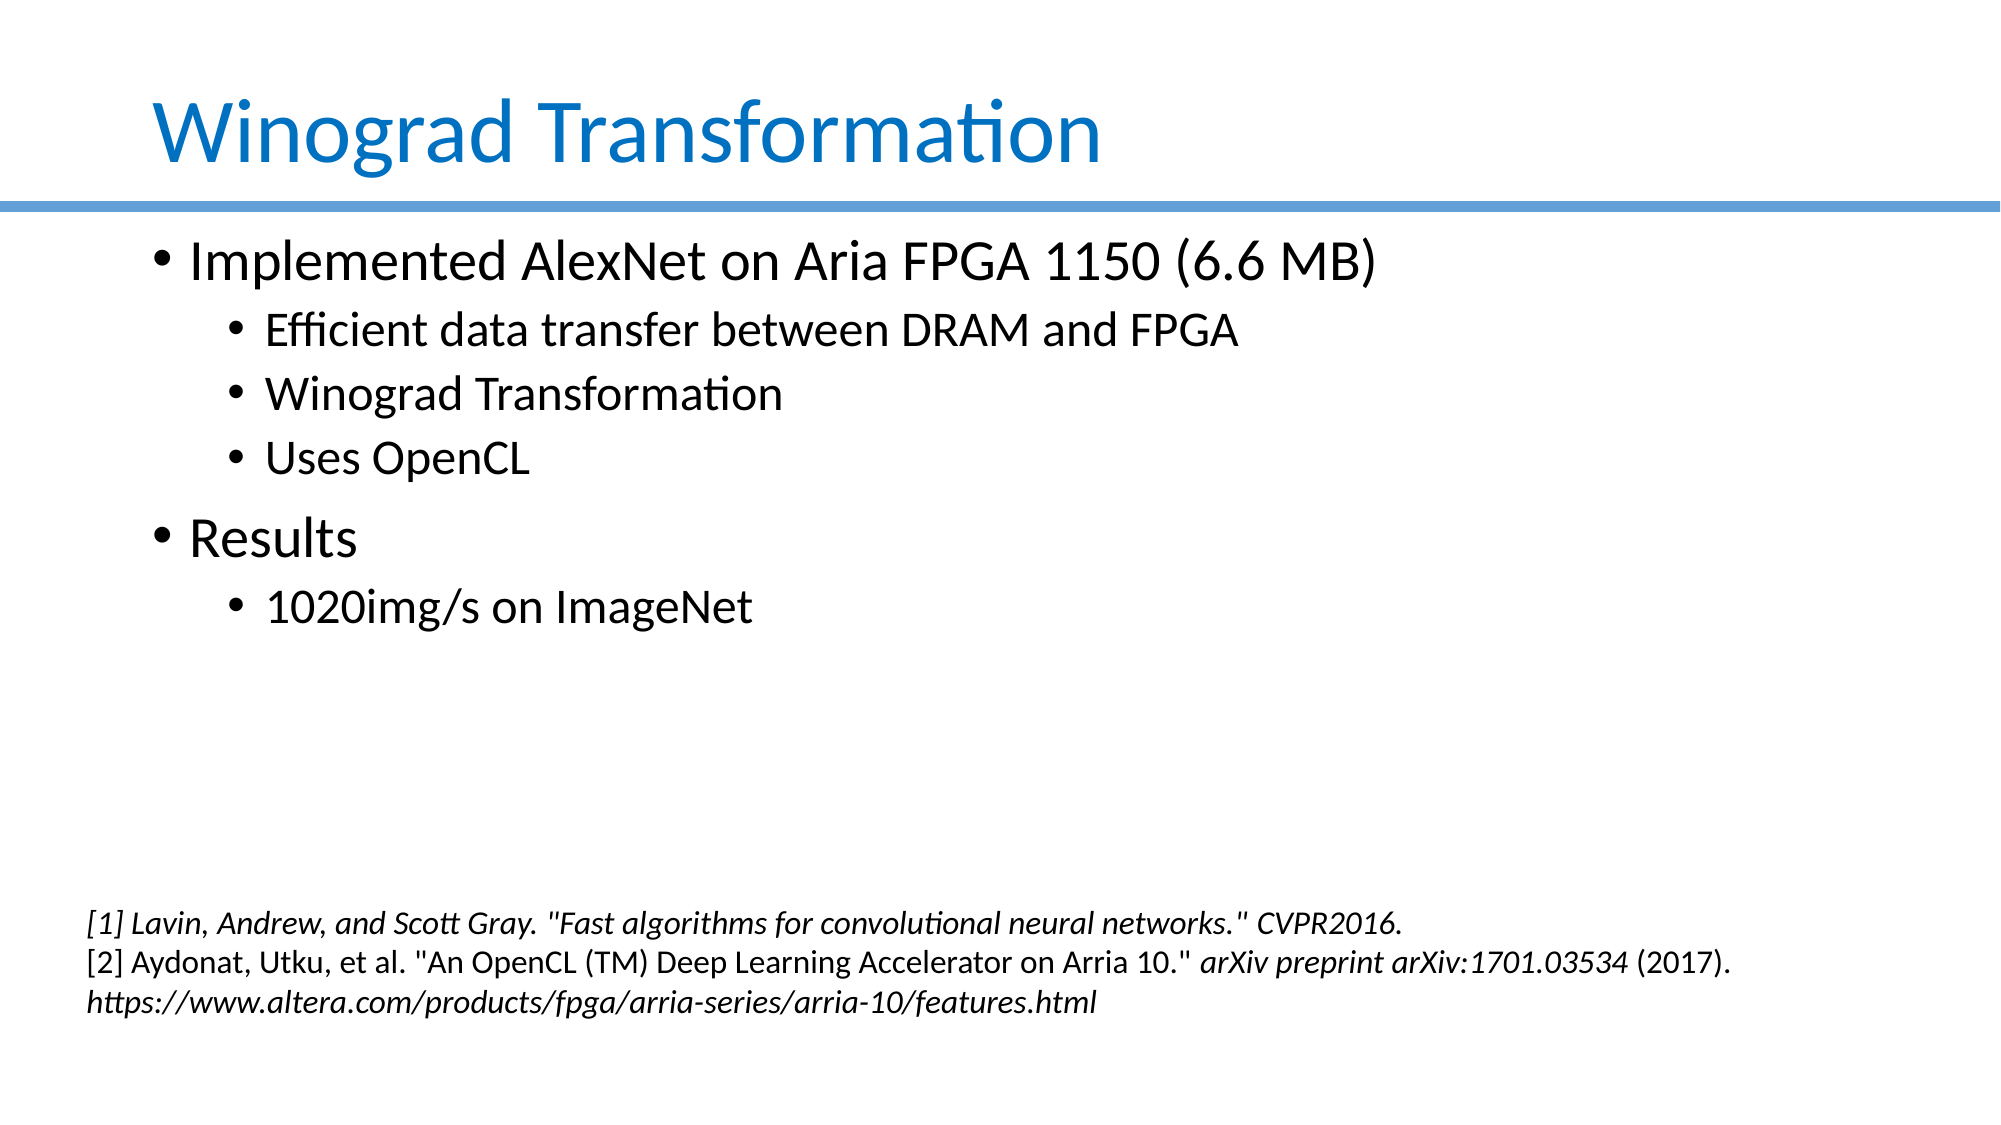

# Winograd Transformation
Implemented AlexNet on Aria FPGA 1150 (6.6 MB)
Efficient data transfer between DRAM and FPGA
Winograd Transformation
Uses OpenCL
Results
1020img/s on ImageNet

[1] Lavin, Andrew, and Scott Gray. "Fast algorithms for convolutional neural networks." CVPR2016.
[2] Aydonat, Utku, et al. "An OpenCL (TM) Deep Learning Accelerator on Arria 10." arXiv preprint arXiv:1701.03534 (2017).
https://www.altera.com/products/fpga/arria-series/arria-10/features.html